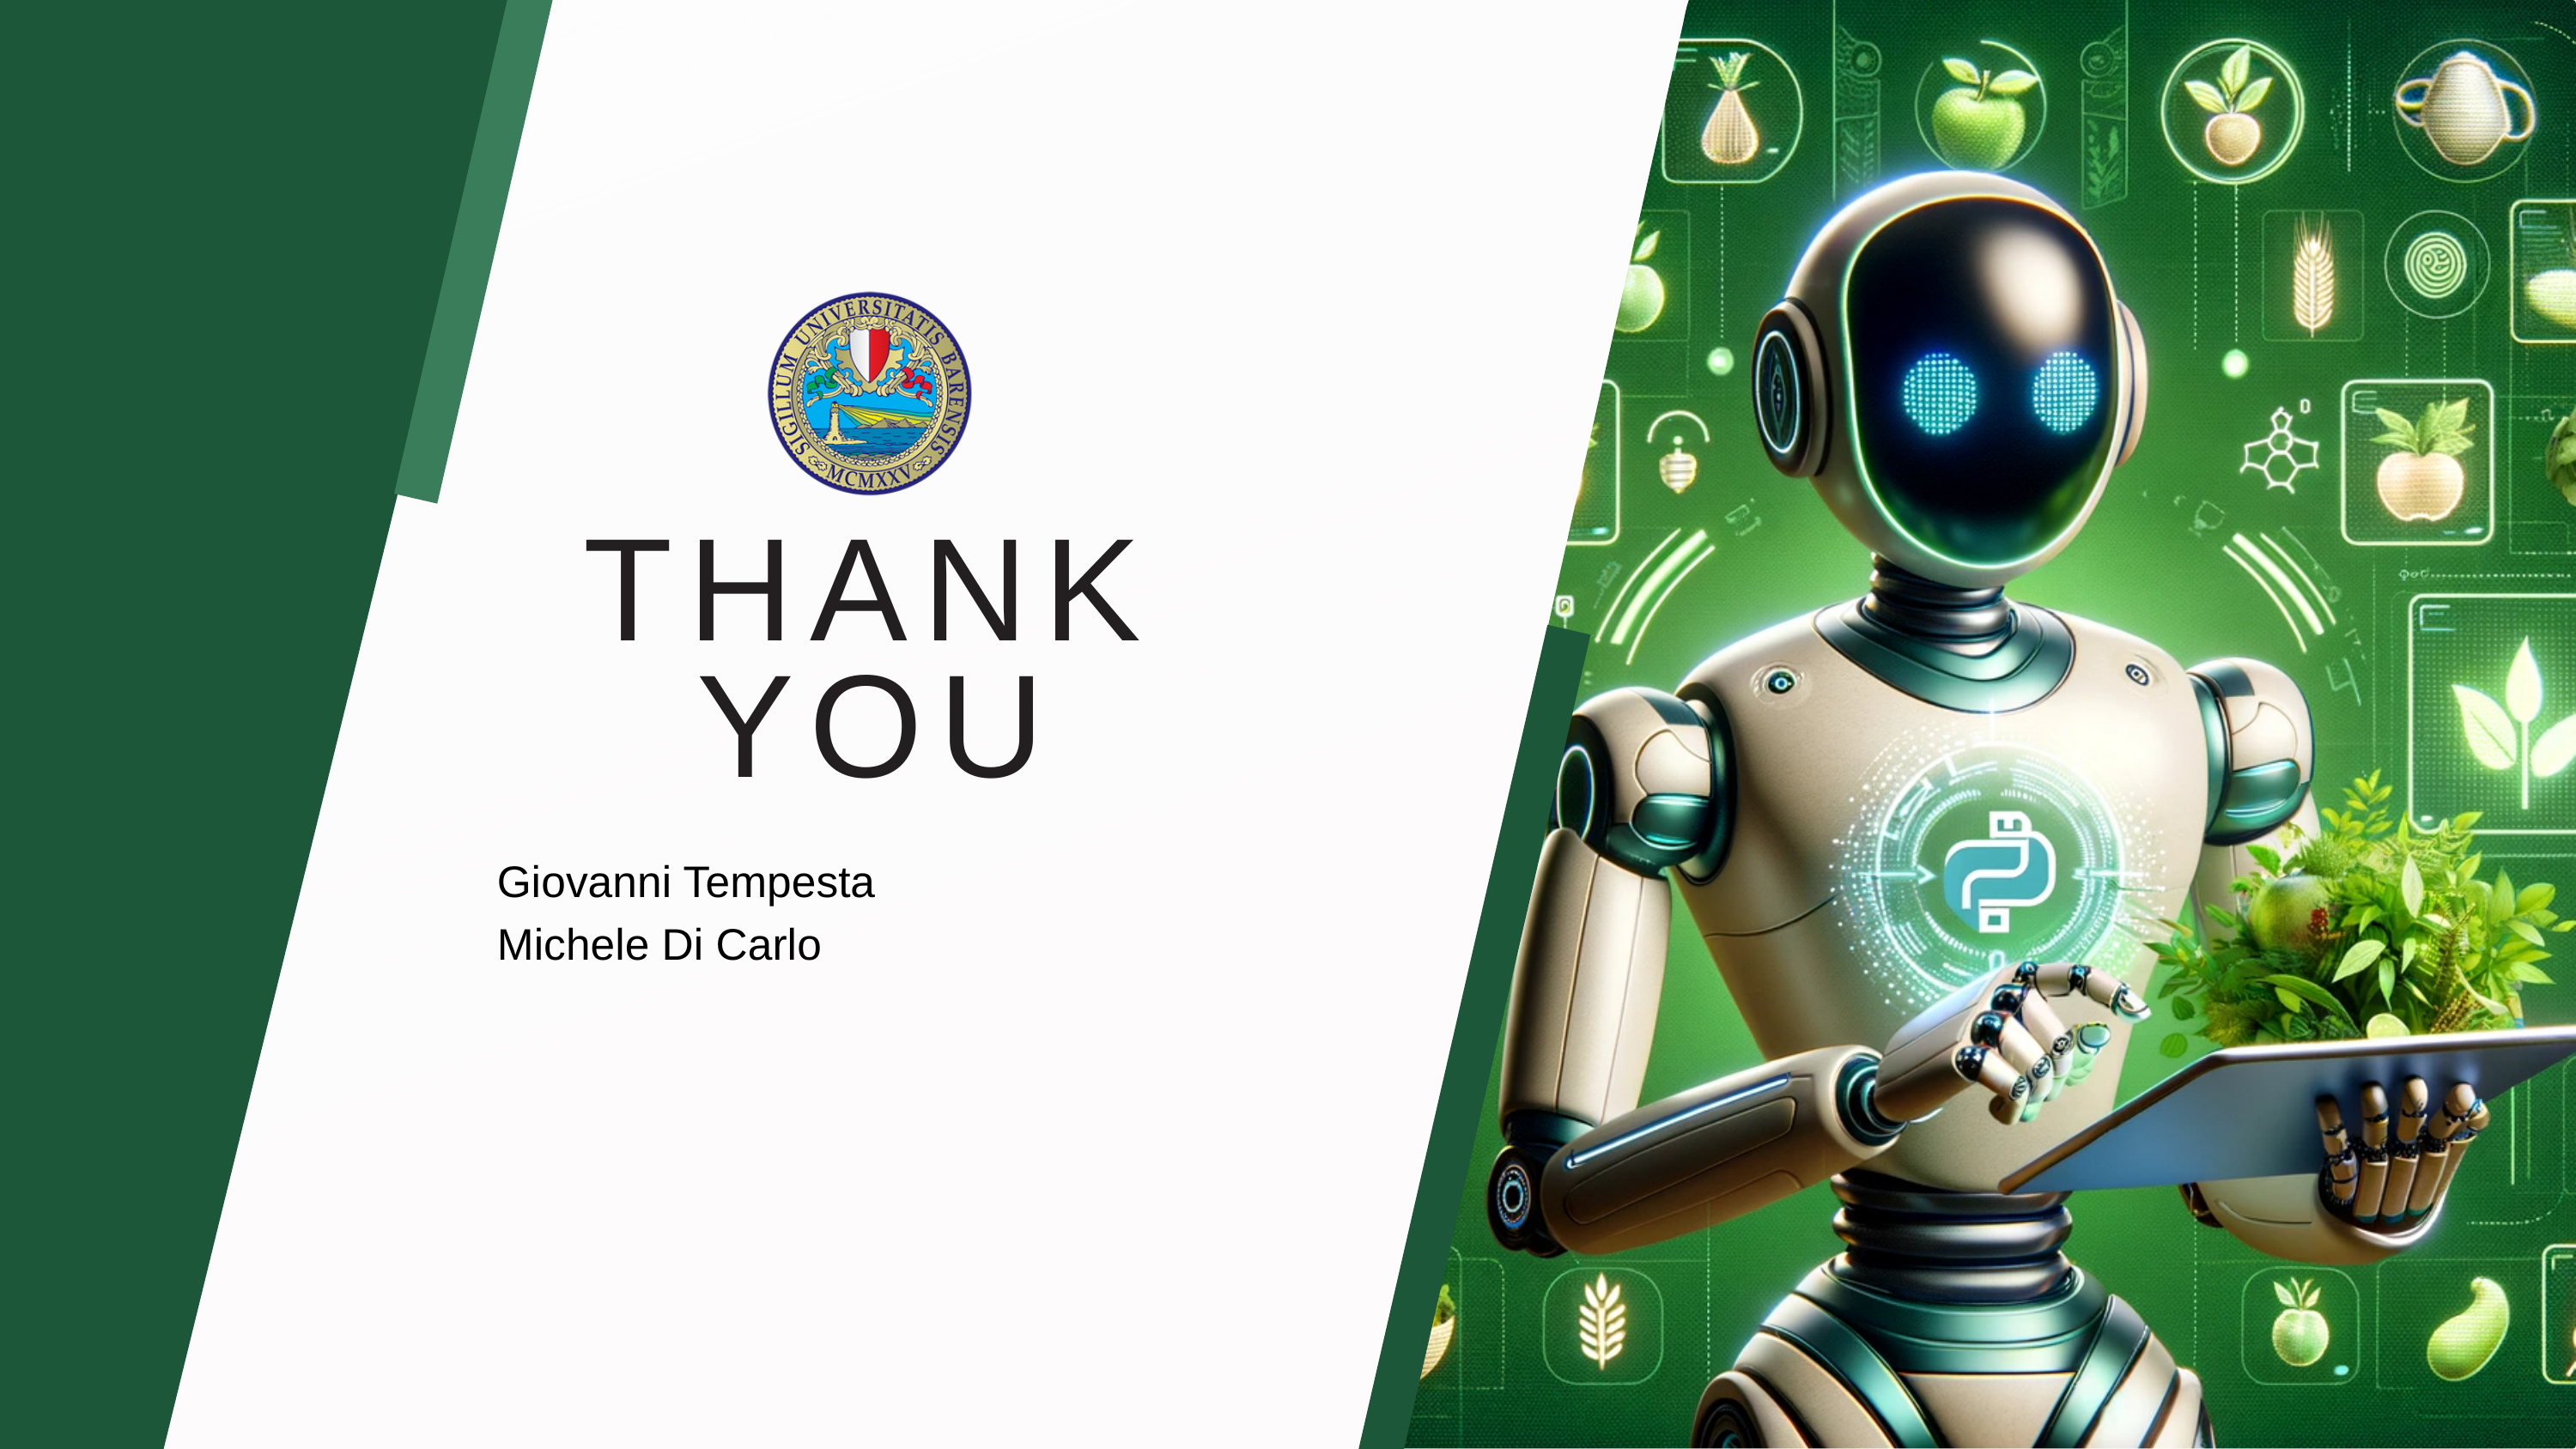

THANK YOU

Giovanni Tempesta
Michele Di Carlo